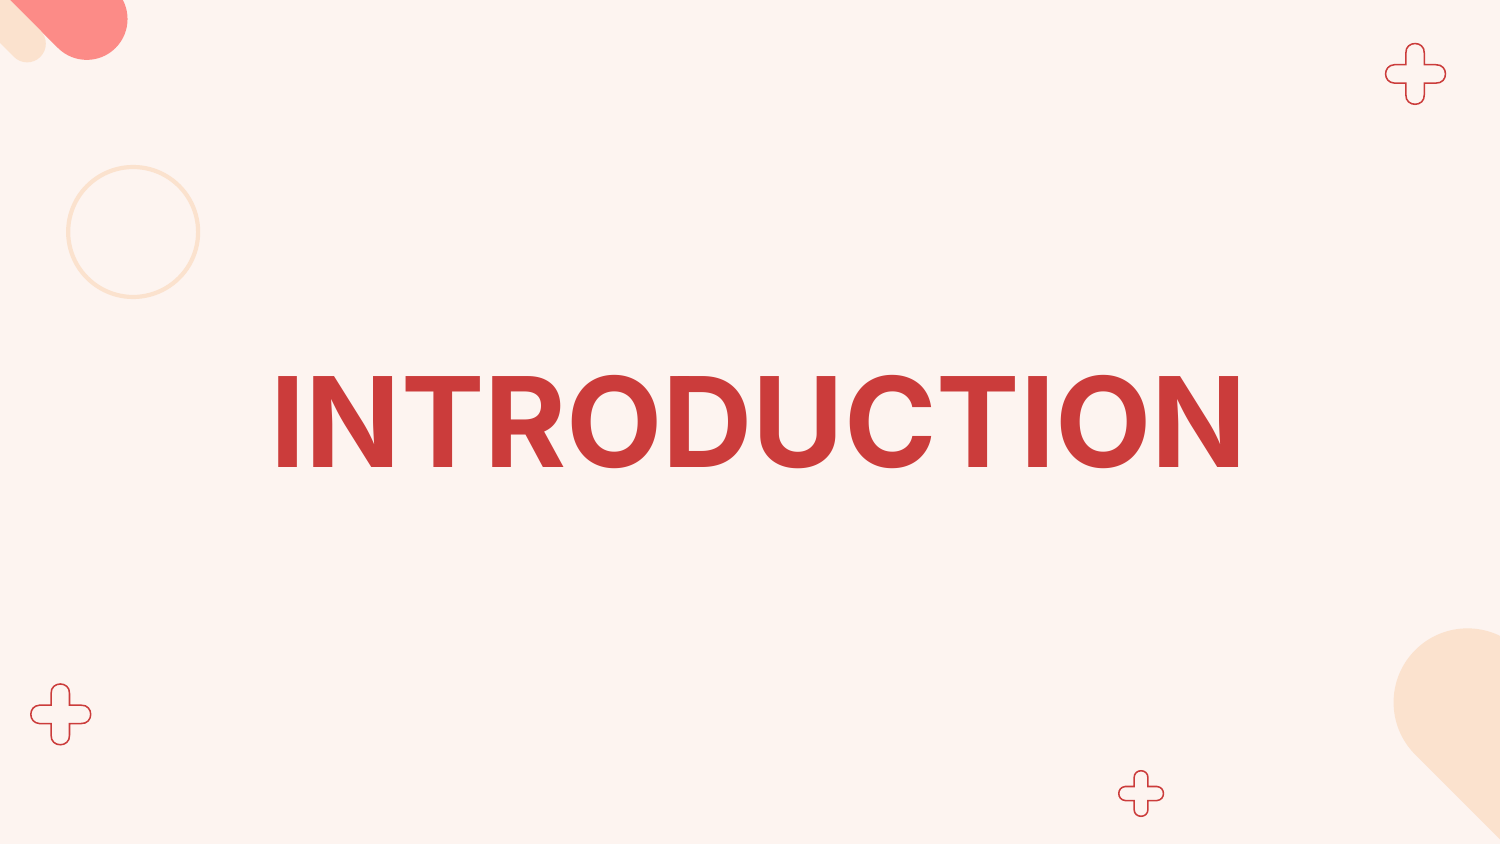

INTRODUCTION
Strokes remain a leading cause of death and disability globally. Understanding the risk factors associated with stroke is
crucial for early intervention and prevention strategies.

# INTRODUCTION